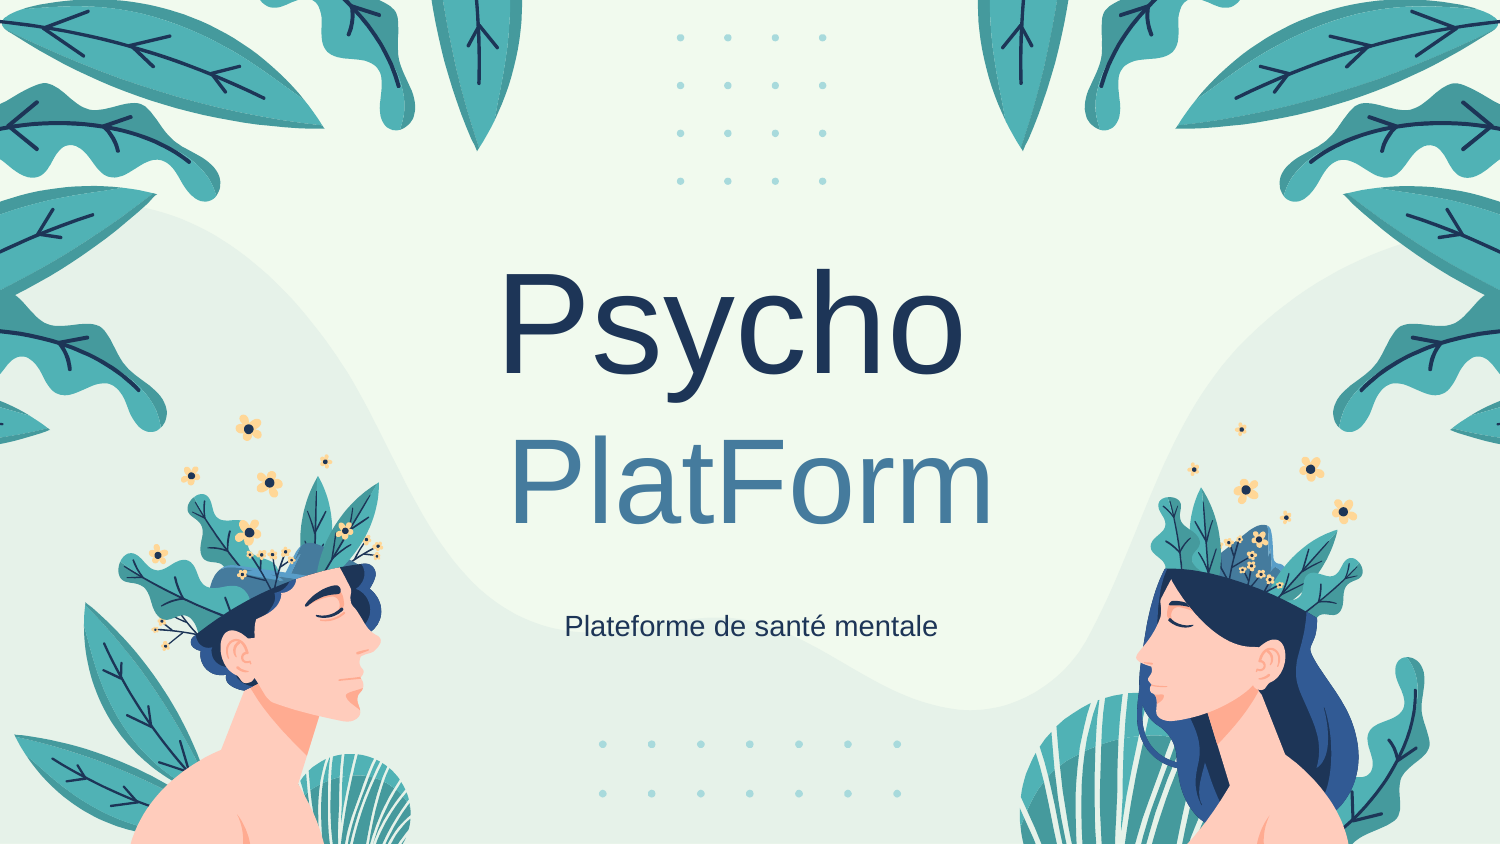

# Psycho PlatForm

Plateforme de santé mentale